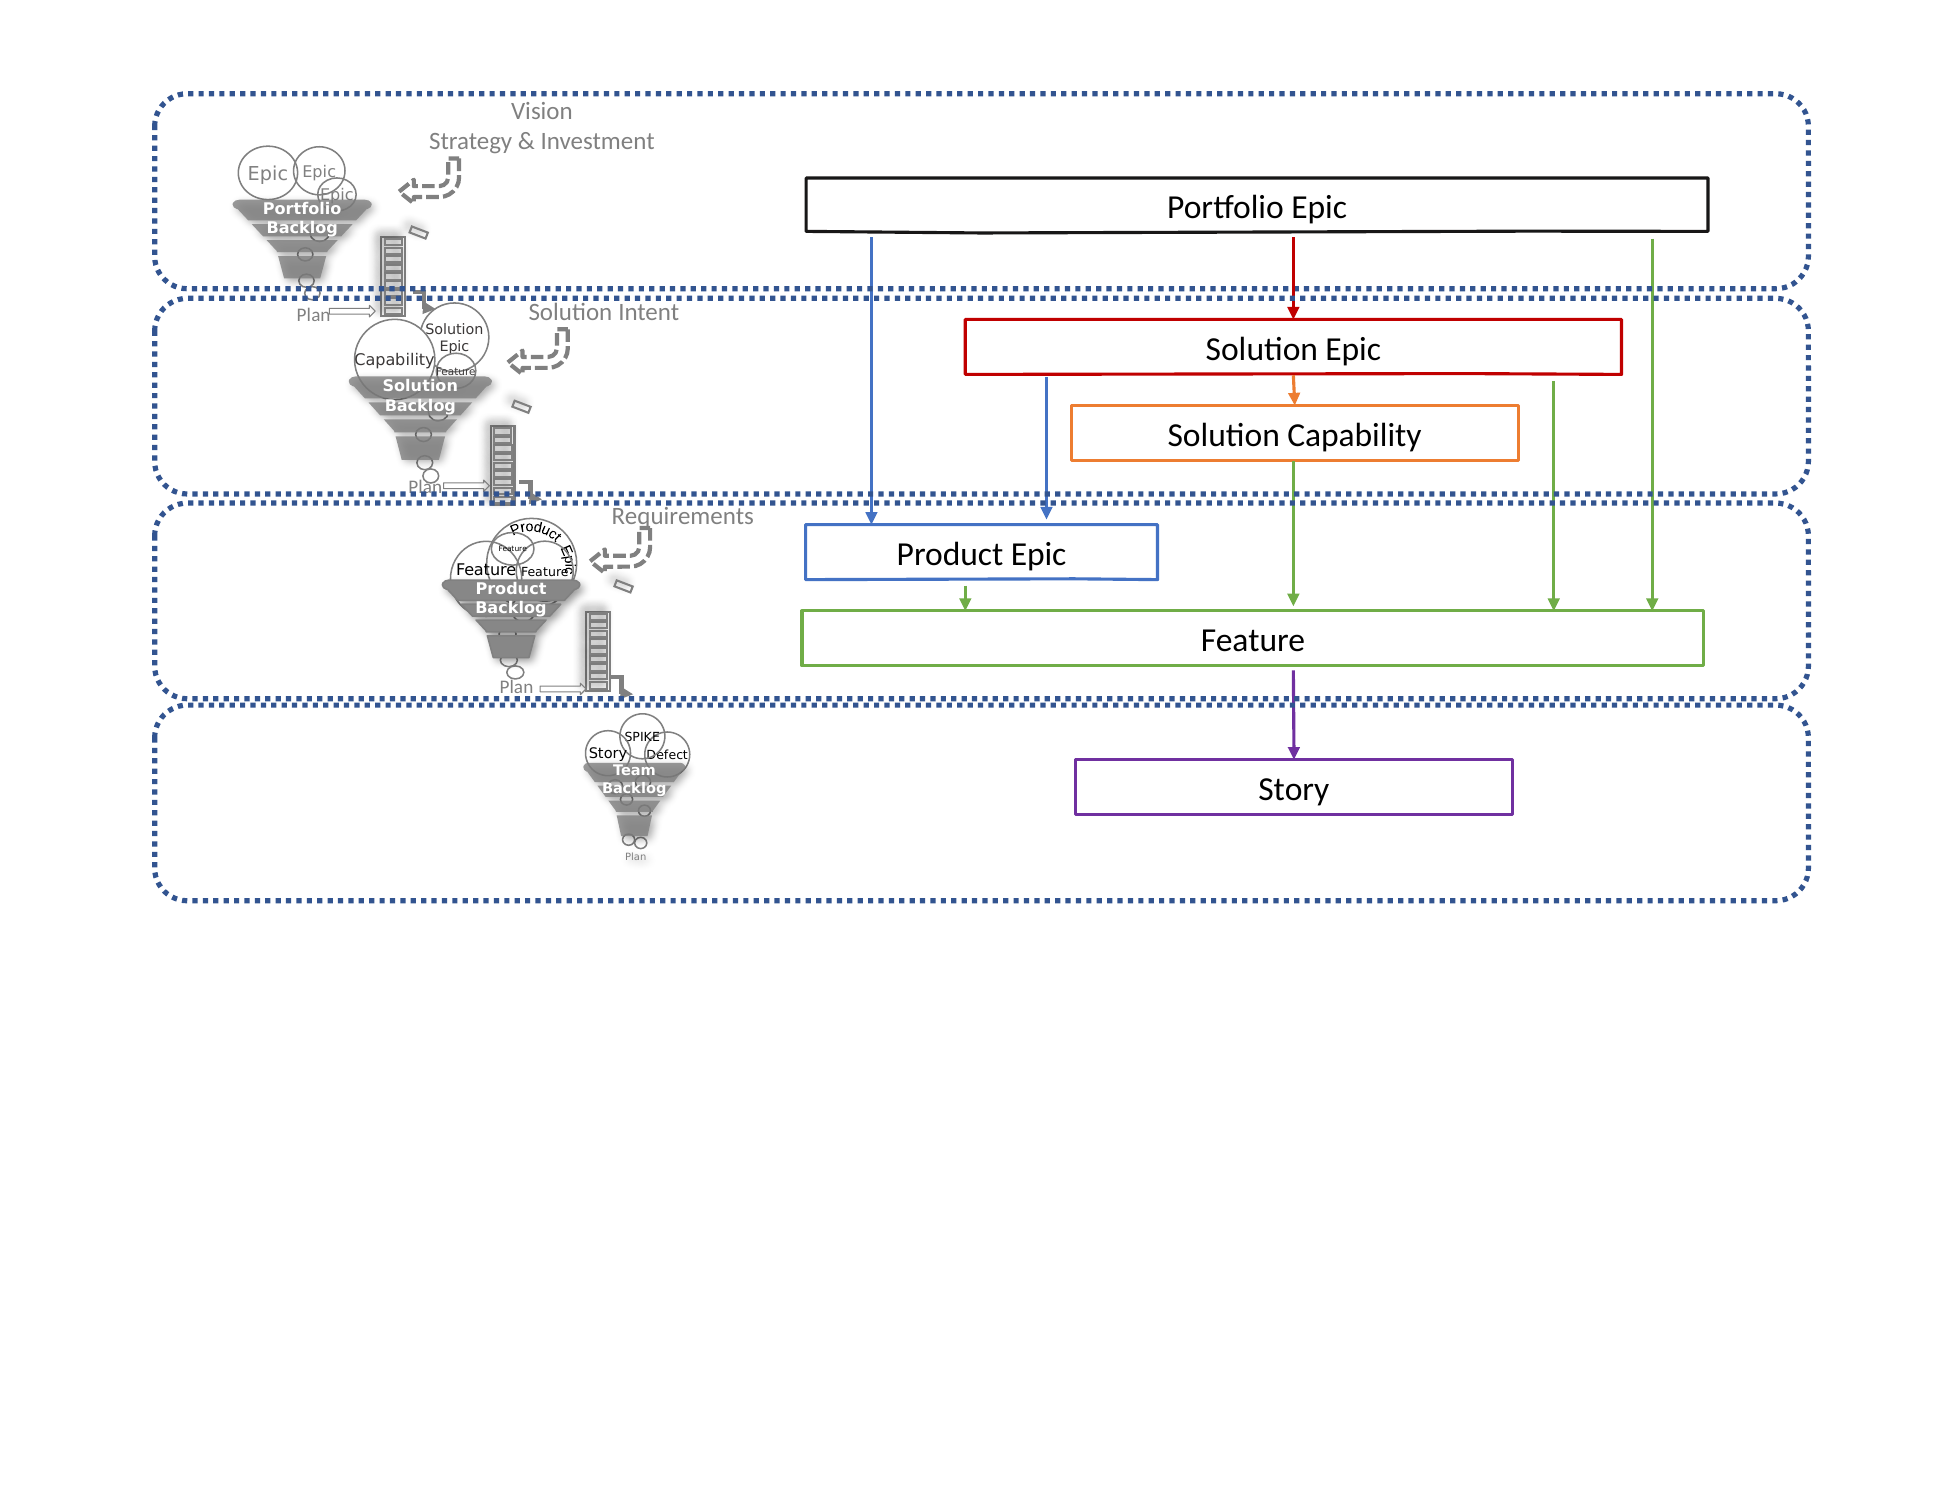

Vision
Strategy & Investment

Epic
Epic

Portfolio Backlog

Epic

Portfolio Epic

Solution Intent
Plan

Solution
Epic
Capability
Feature

Solution Backlog

Solution Epic

Solution Capability

Plan

Requirements

Product  Epic
Feature
Feature
Feature

Product Backlog

Product Epic

Feature

Plan

SPIKE
Story
Defect

Team Backlog

Plan
Story